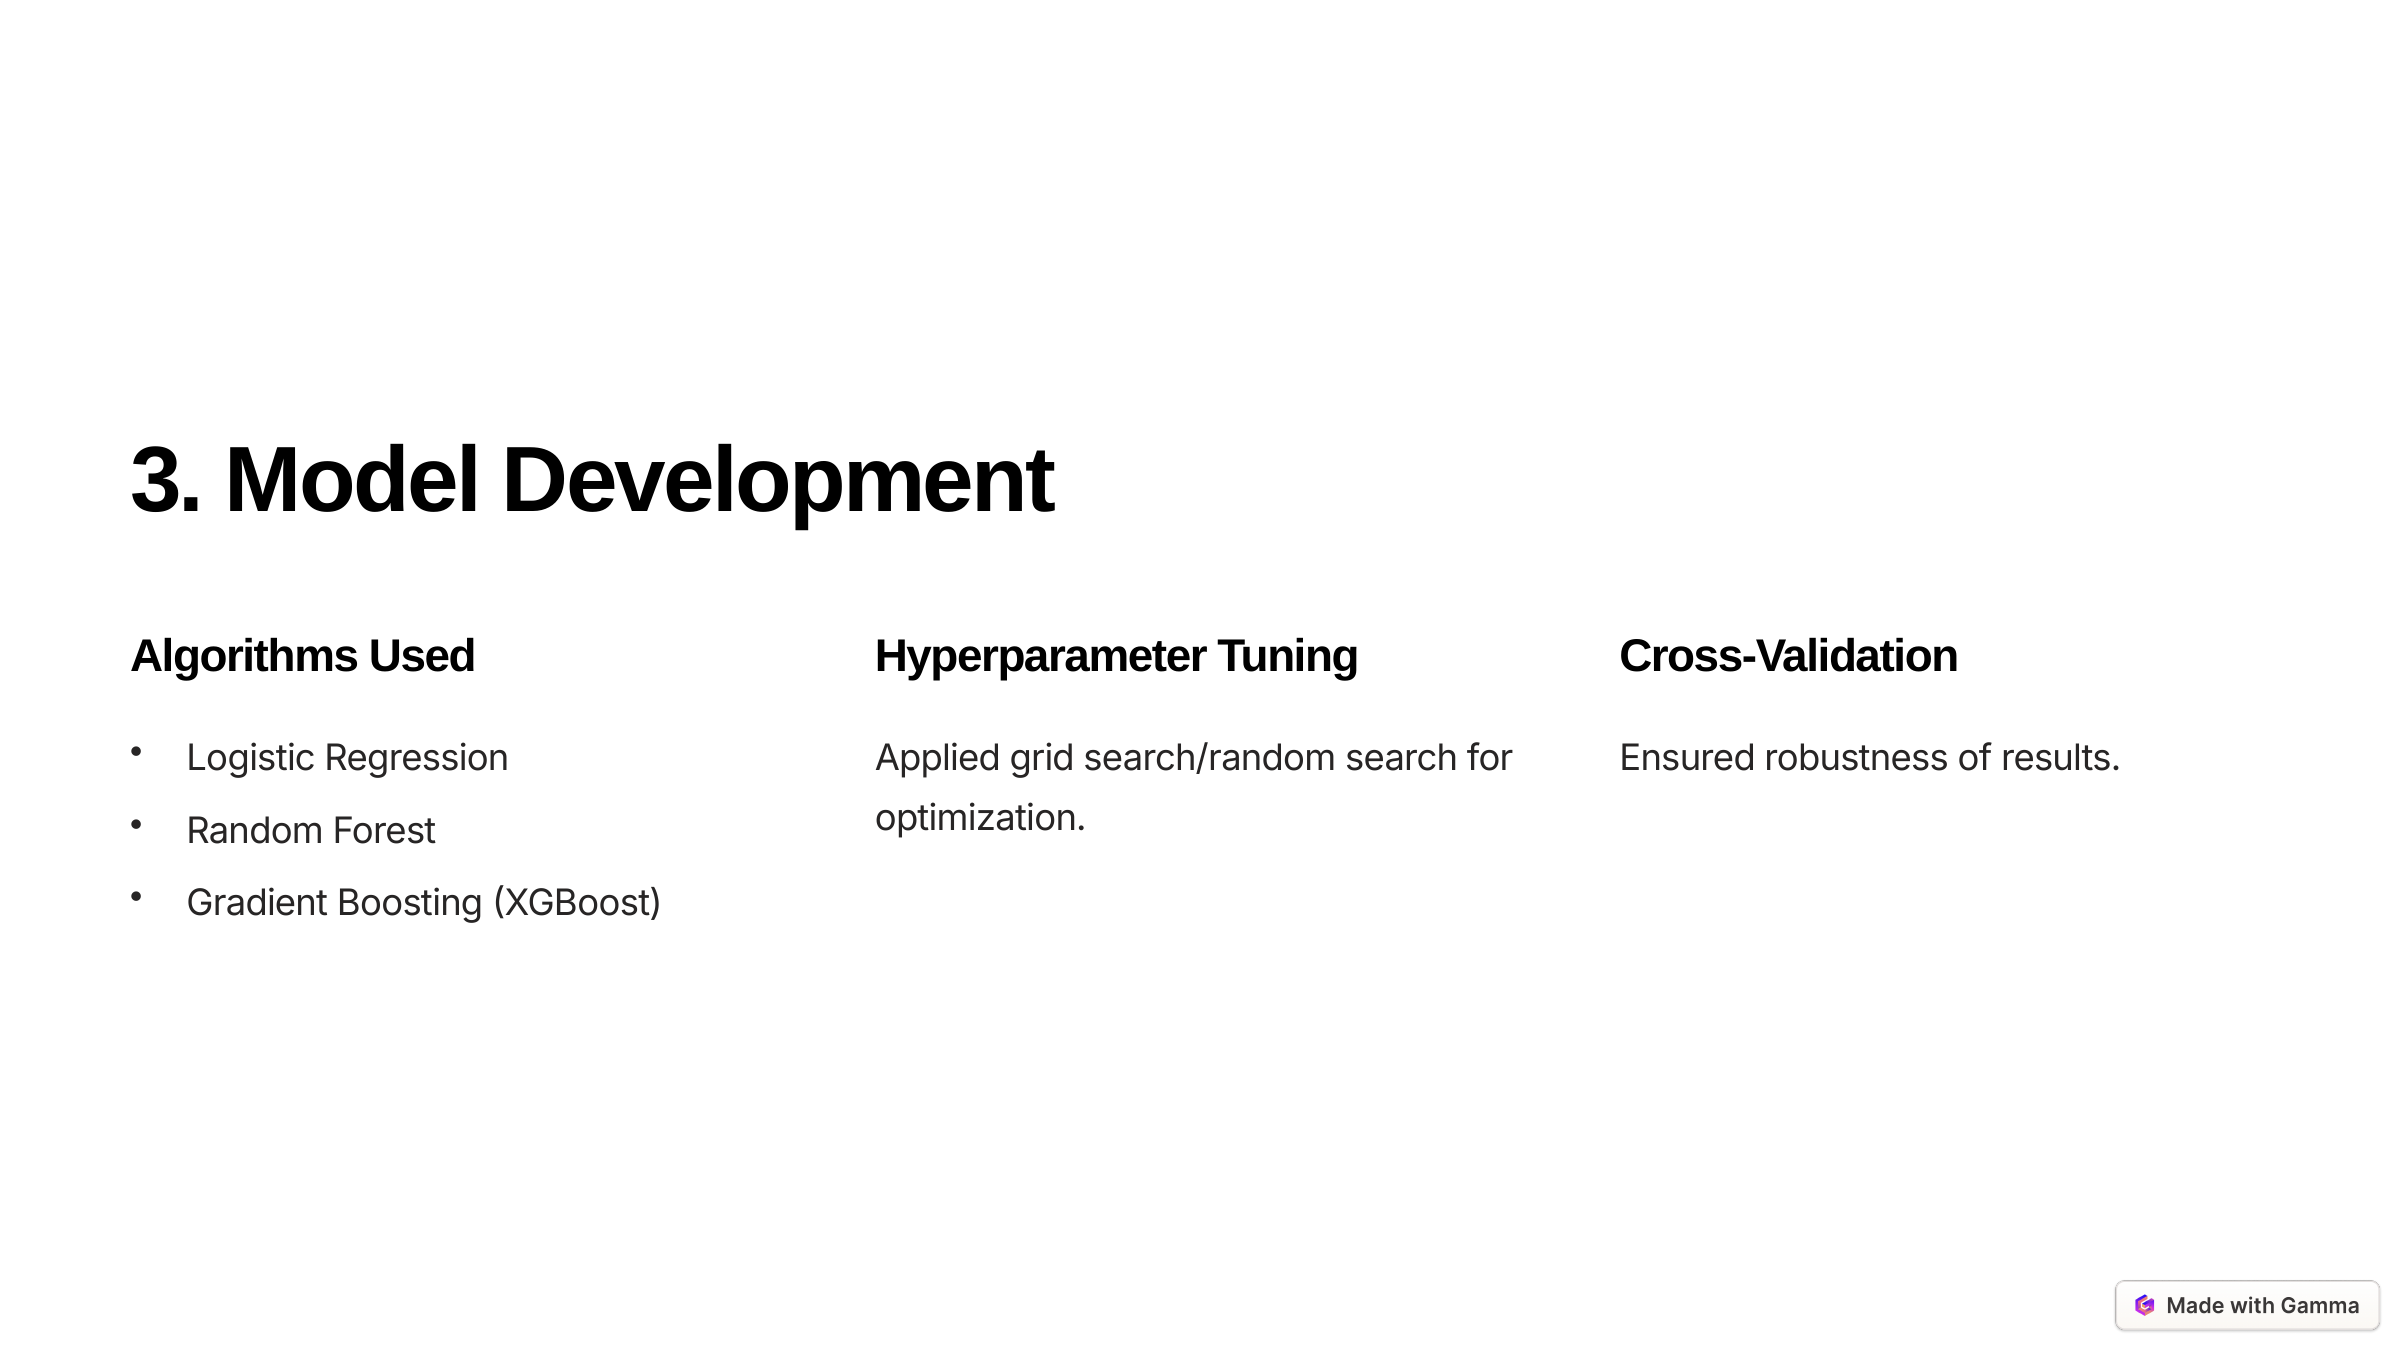

3. Model Development
Algorithms Used
Hyperparameter Tuning
Cross-Validation
Logistic Regression
Applied grid search/random search for optimization.
Ensured robustness of results.
Random Forest
Gradient Boosting (XGBoost)